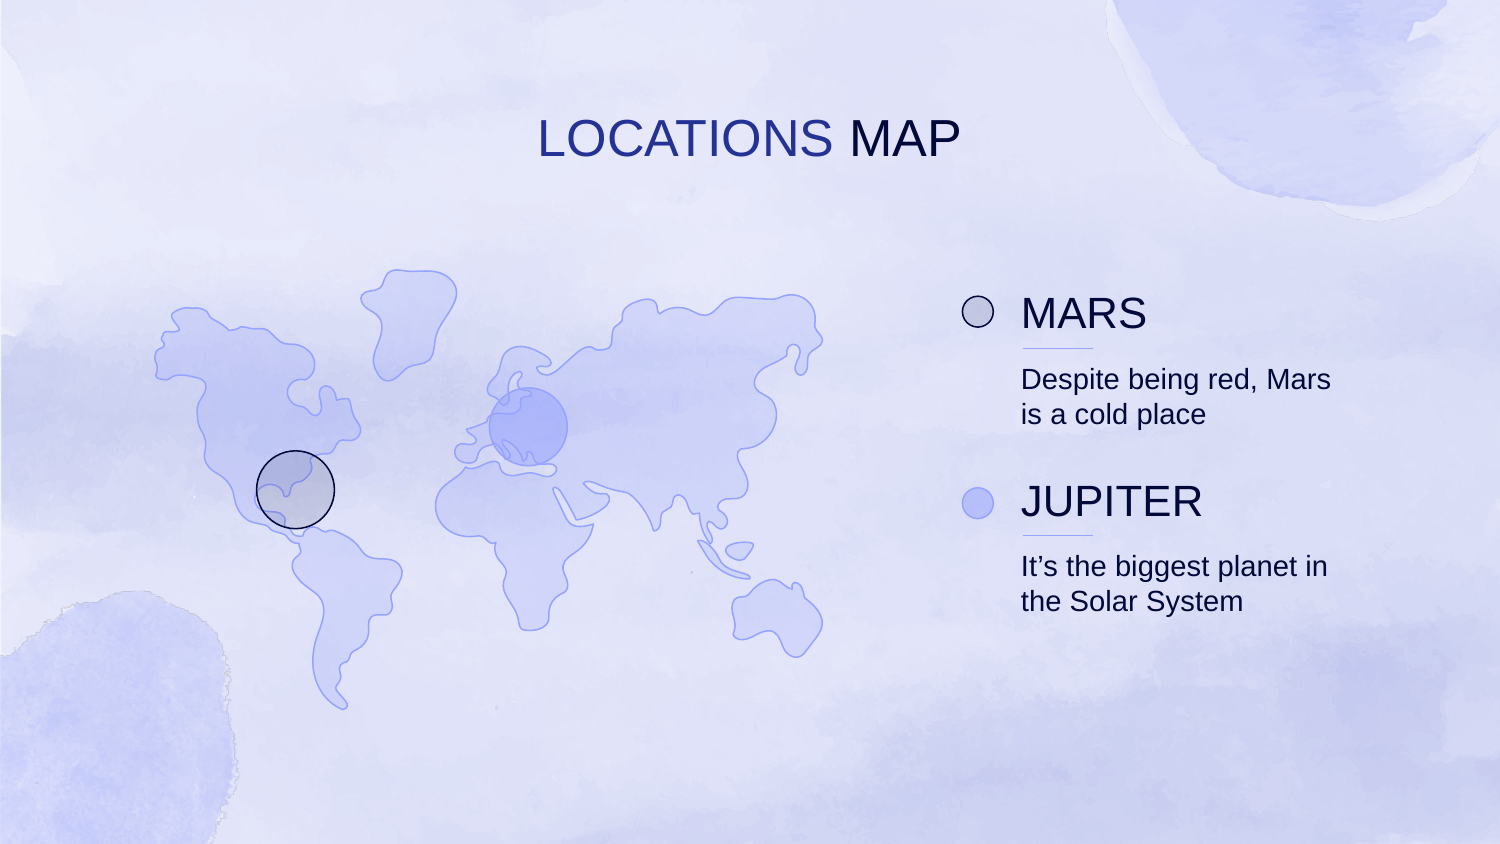

# LOCATIONS MAP
MARS

Despite being red, Mars is a cold place

JUPITER

It’s the biggest planet in the Solar System